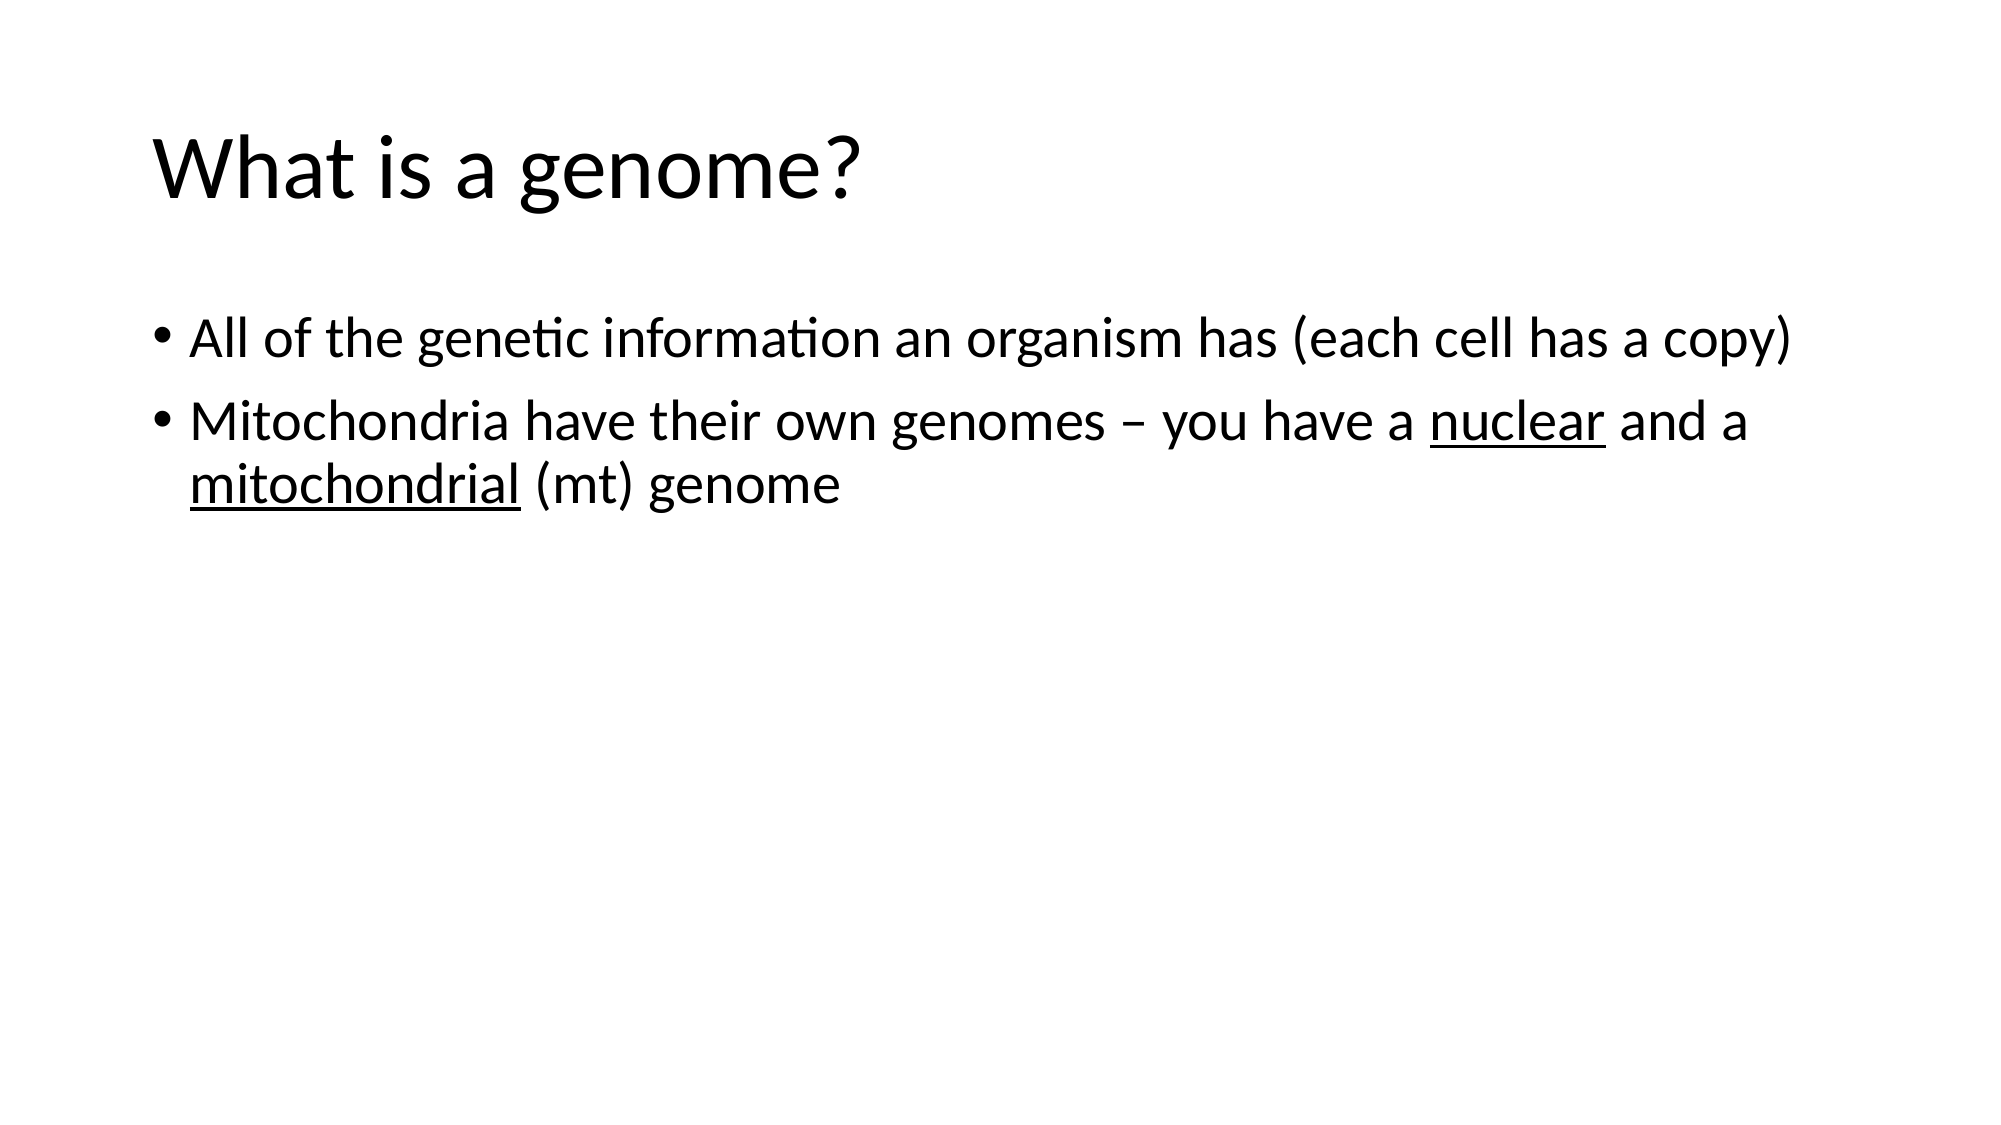

# What is a genome?
All of the genetic information an organism has (each cell has a copy)
Mitochondria have their own genomes – you have a nuclear and a mitochondrial (mt) genome